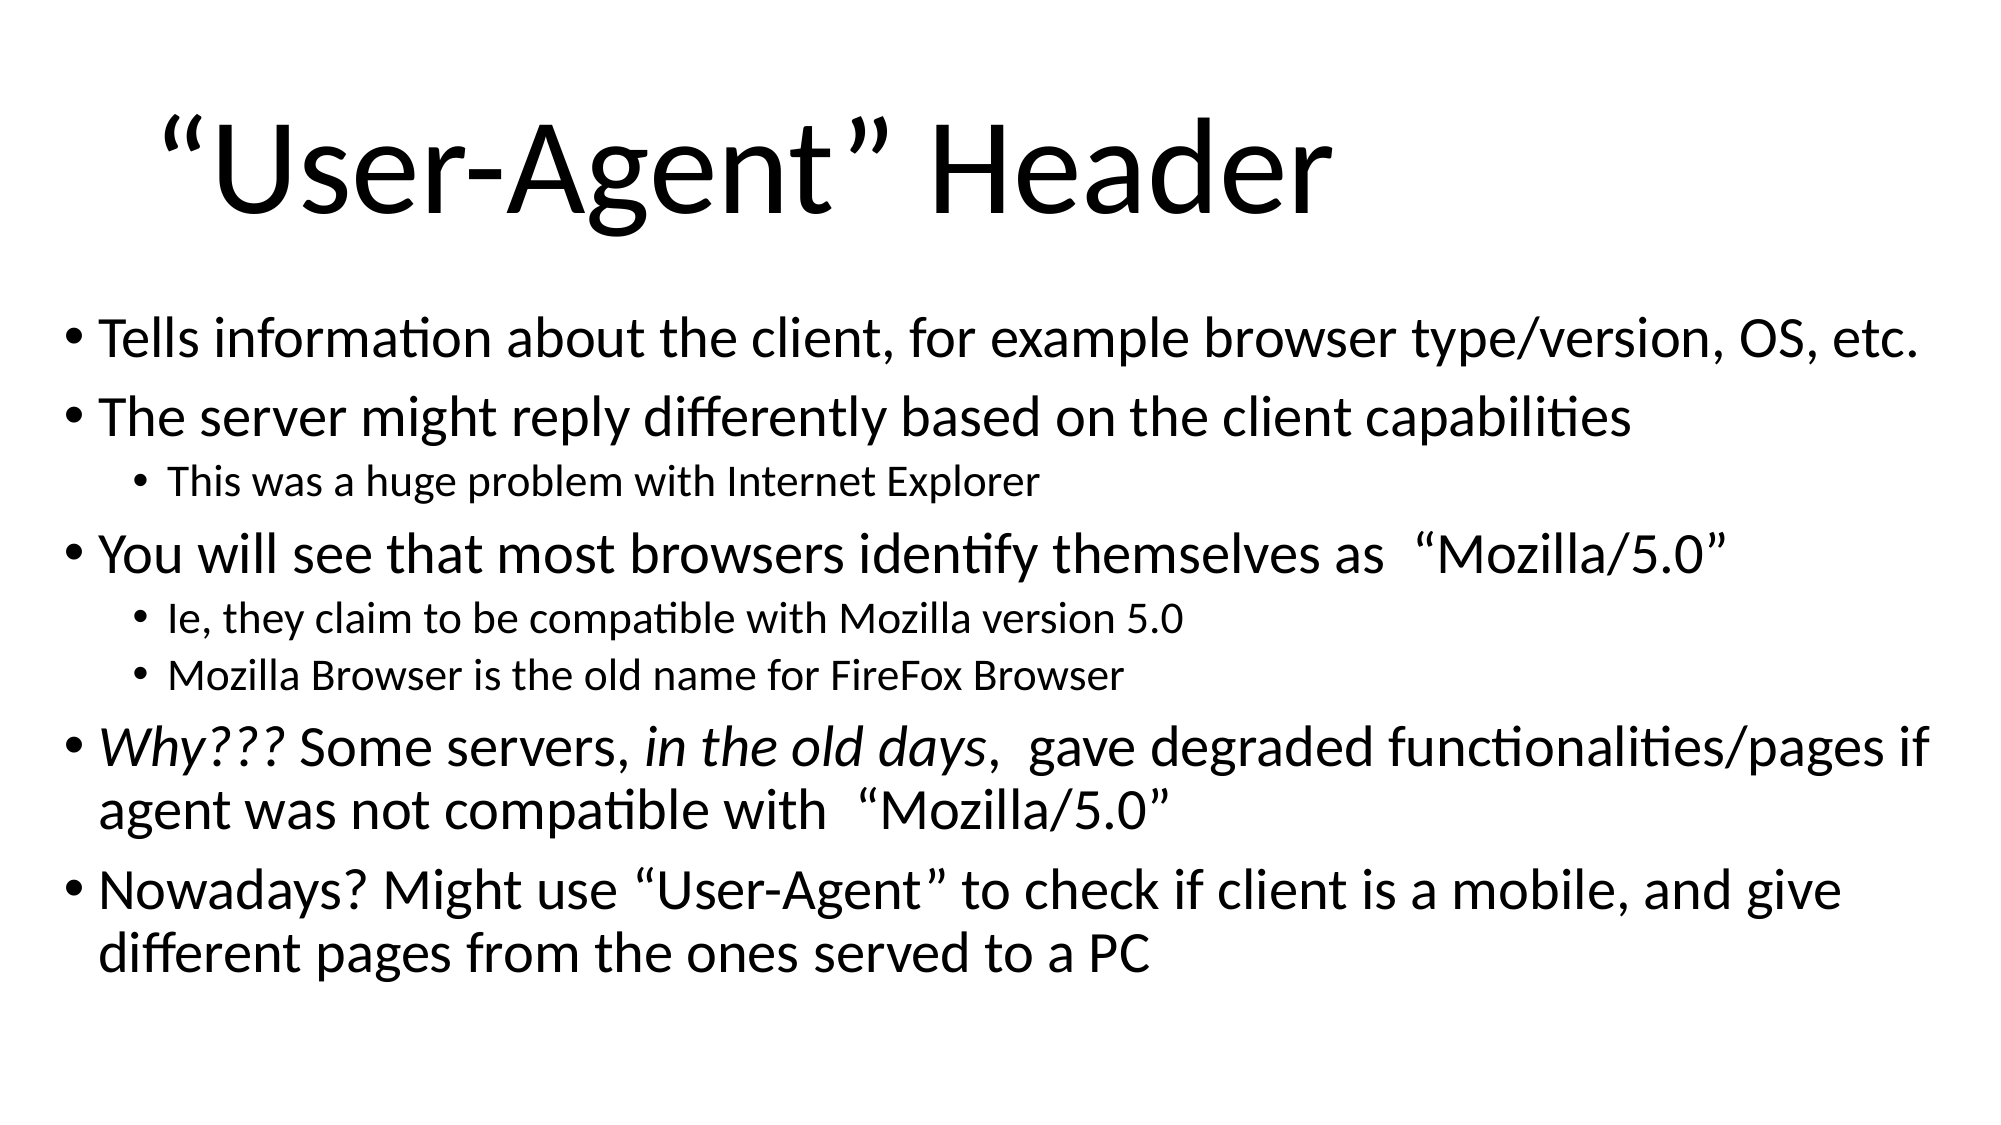

# “User-Agent” Header
Tells information about the client, for example browser type/version, OS, etc.
The server might reply differently based on the client capabilities
This was a huge problem with Internet Explorer
You will see that most browsers identify themselves as  “Mozilla/5.0”
Ie, they claim to be compatible with Mozilla version 5.0
Mozilla Browser is the old name for FireFox Browser
Why??? Some servers, in the old days,  gave degraded functionalities/pages if agent was not compatible with  “Mozilla/5.0”
Nowadays? Might use “User-Agent” to check if client is a mobile, and give different pages from the ones served to a PC